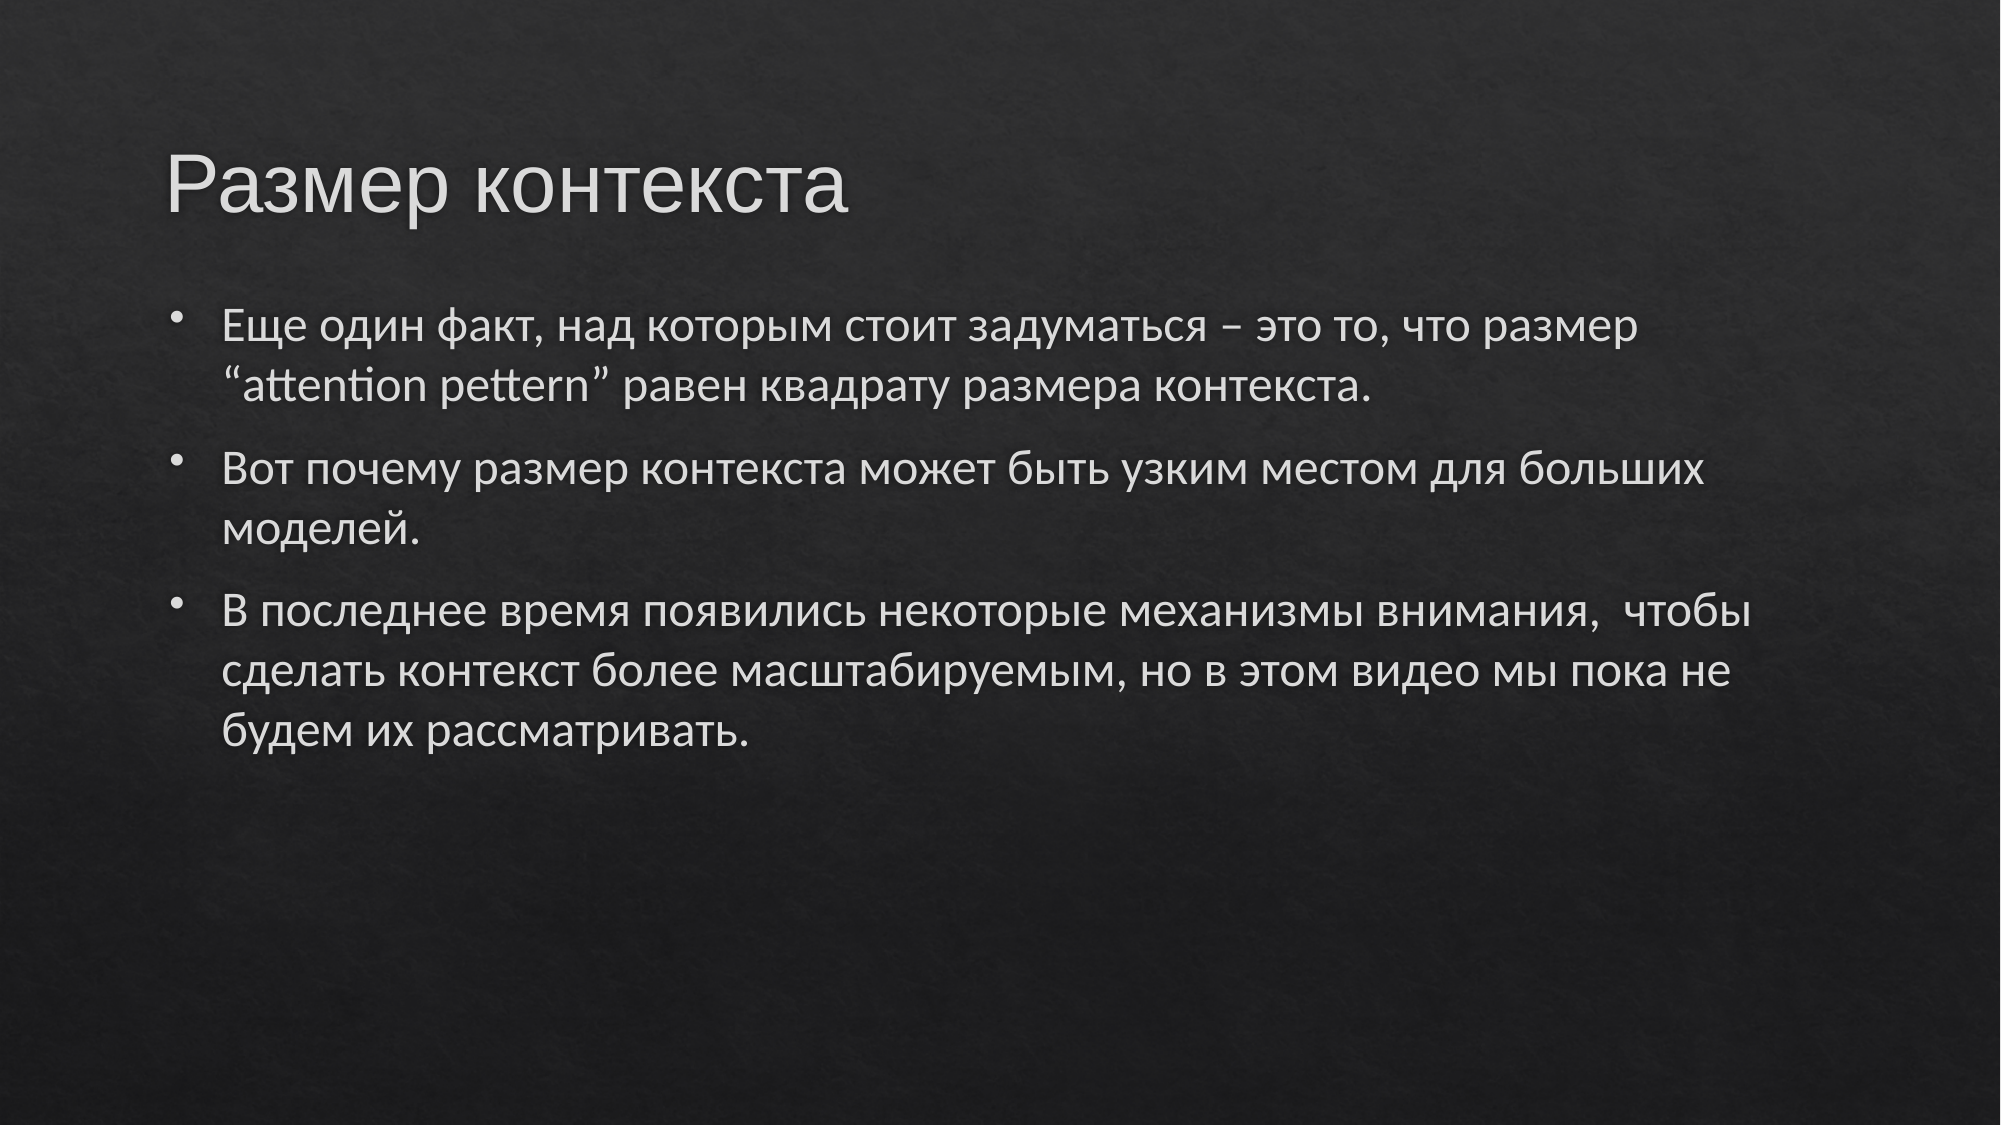

# Размер контекста
Еще один факт, над которым стоит задуматься – это то, что размер “attention pettern” равен квадрату размера контекста.
Вот почему размер контекста может быть узким местом для больших моделей.
В последнее время появились некоторые механизмы внимания,  чтобы сделать контекст более масштабируемым, но в этом видео мы пока не будем их рассматривать.